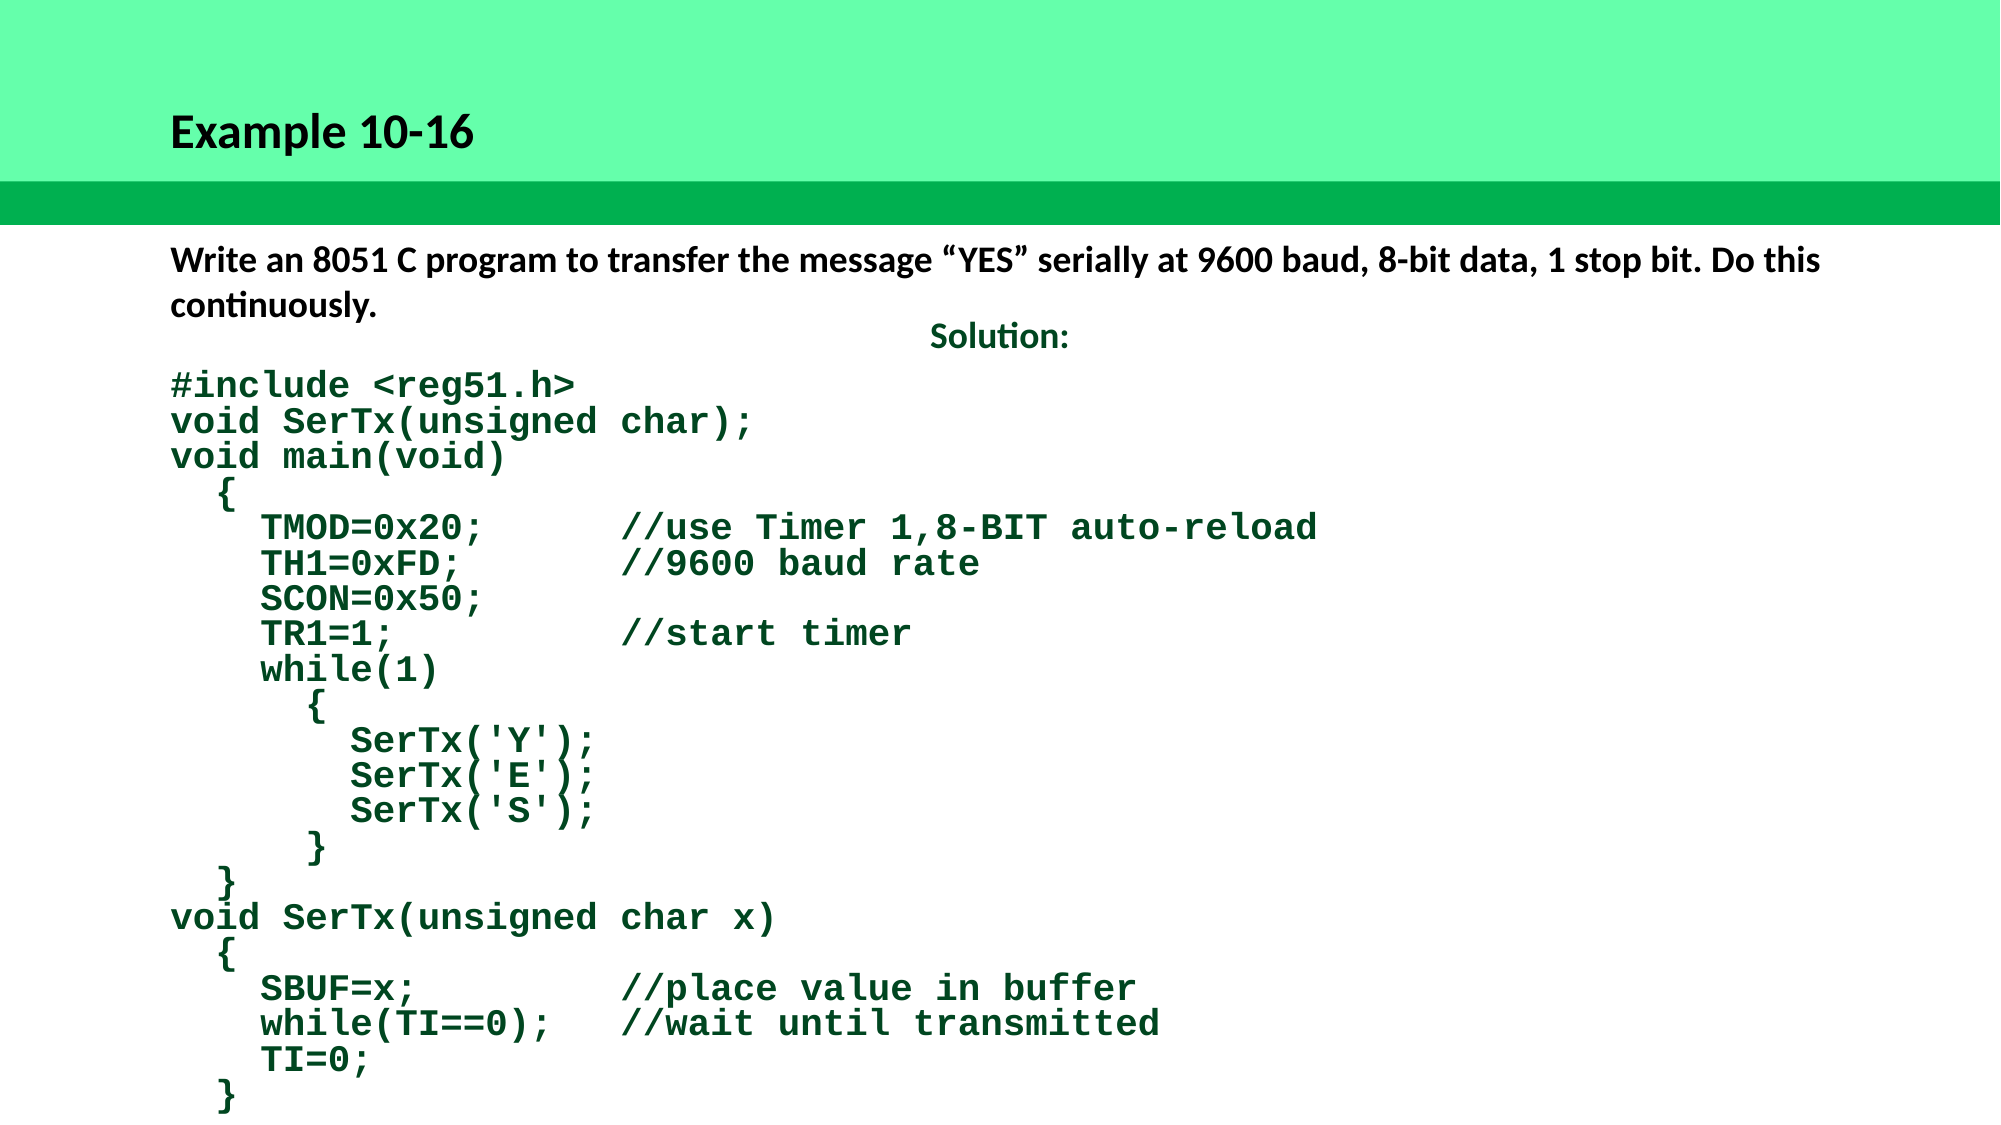

Example 10-16
Write an 8051 C program to transfer the message “YES” serially at 9600 baud, 8-bit data, 1 stop bit. Do this continuously.
Solution:
#include <reg51.h>
void SerTx(unsigned char);
void main(void)
  {
    TMOD=0x20;	//use Timer 1,8-BIT auto-reload
    TH1=0xFD;		//9600 baud rate
    SCON=0x50;
    TR1=1;		//start timer
    while(1)
      {
        SerTx('Y');
        SerTx('E');
        SerTx('S');
      }
  }
void SerTx(unsigned char x)
  {
    SBUF=x;		//place value in buffer
    while(TI==0);	//wait until transmitted
    TI=0;
  }